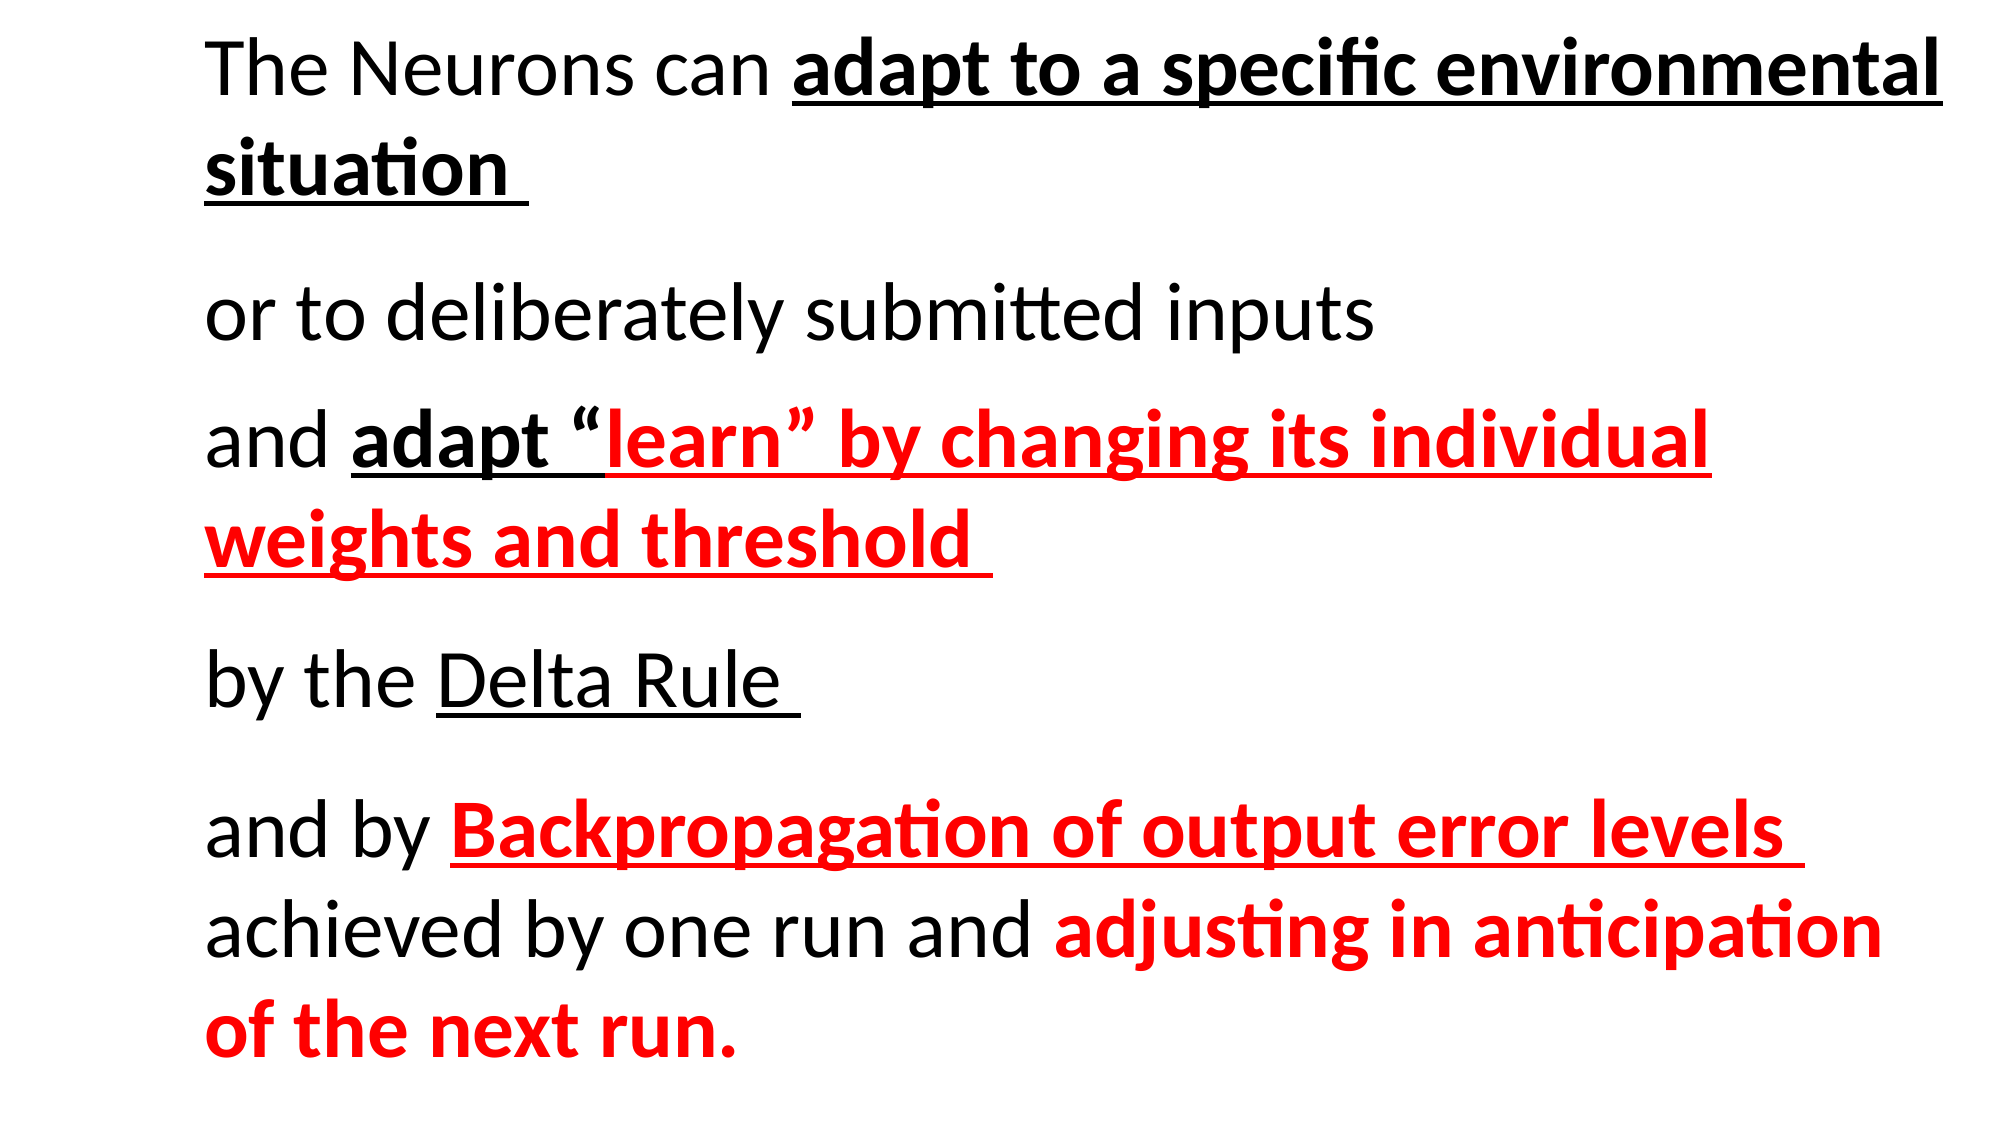

The Neurons can adapt to a specific environmental situation

or to deliberately submitted inputs

and adapt “learn” by changing its individual weights and threshold

by the Delta Rule

and by Backpropagation of output error levels  achieved by one run and adjusting in anticipation of the next run.